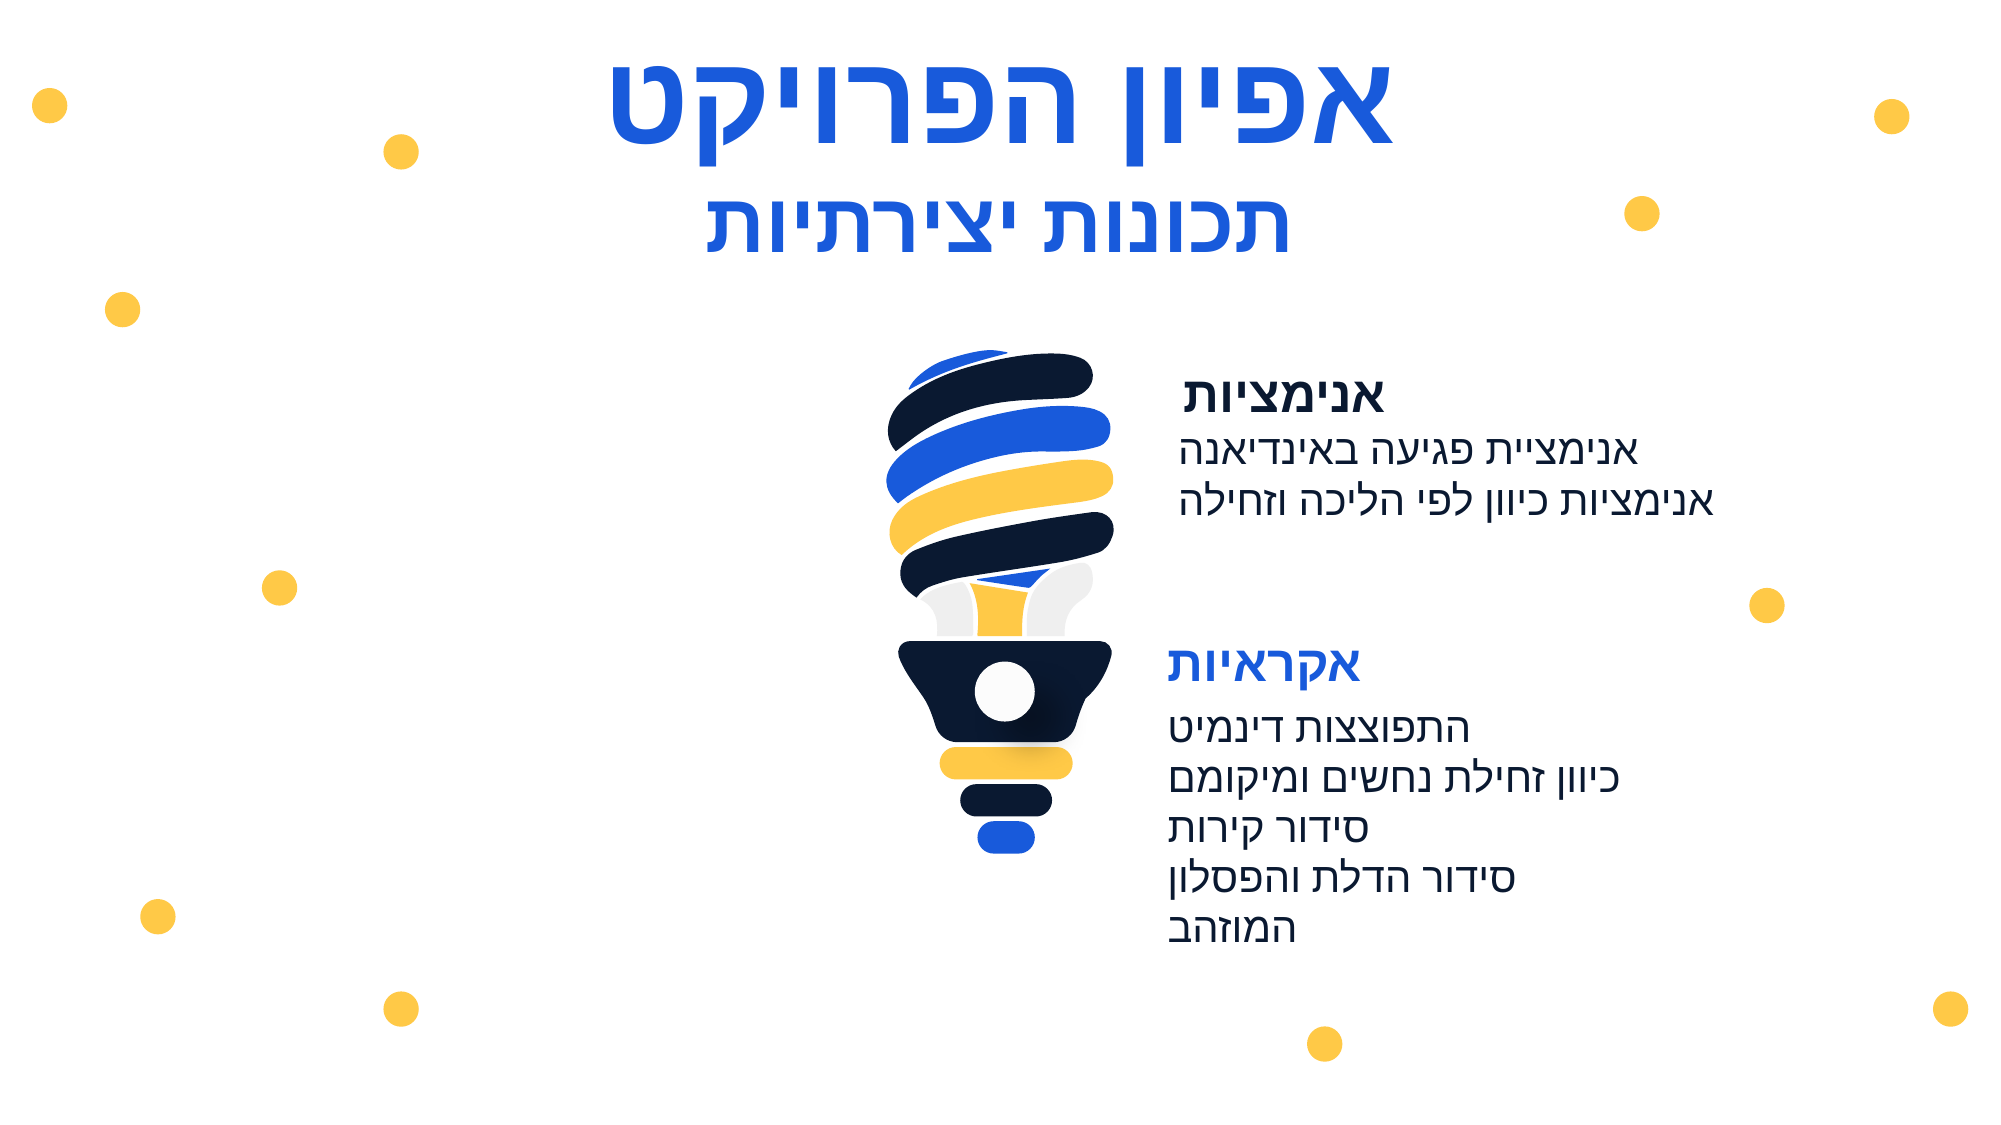

אפיון הפרויקט
תכונות יצירתיות

אנימציות
אנימציית פגיעה באינדיאנה
אנימציות כיוון לפי הליכה וזחילה

אקראיות
התפוצצות דינמיט
כיוון זחילת נחשים ומיקומם
סידור קירות
סידור הדלת והפסלון המוזהב